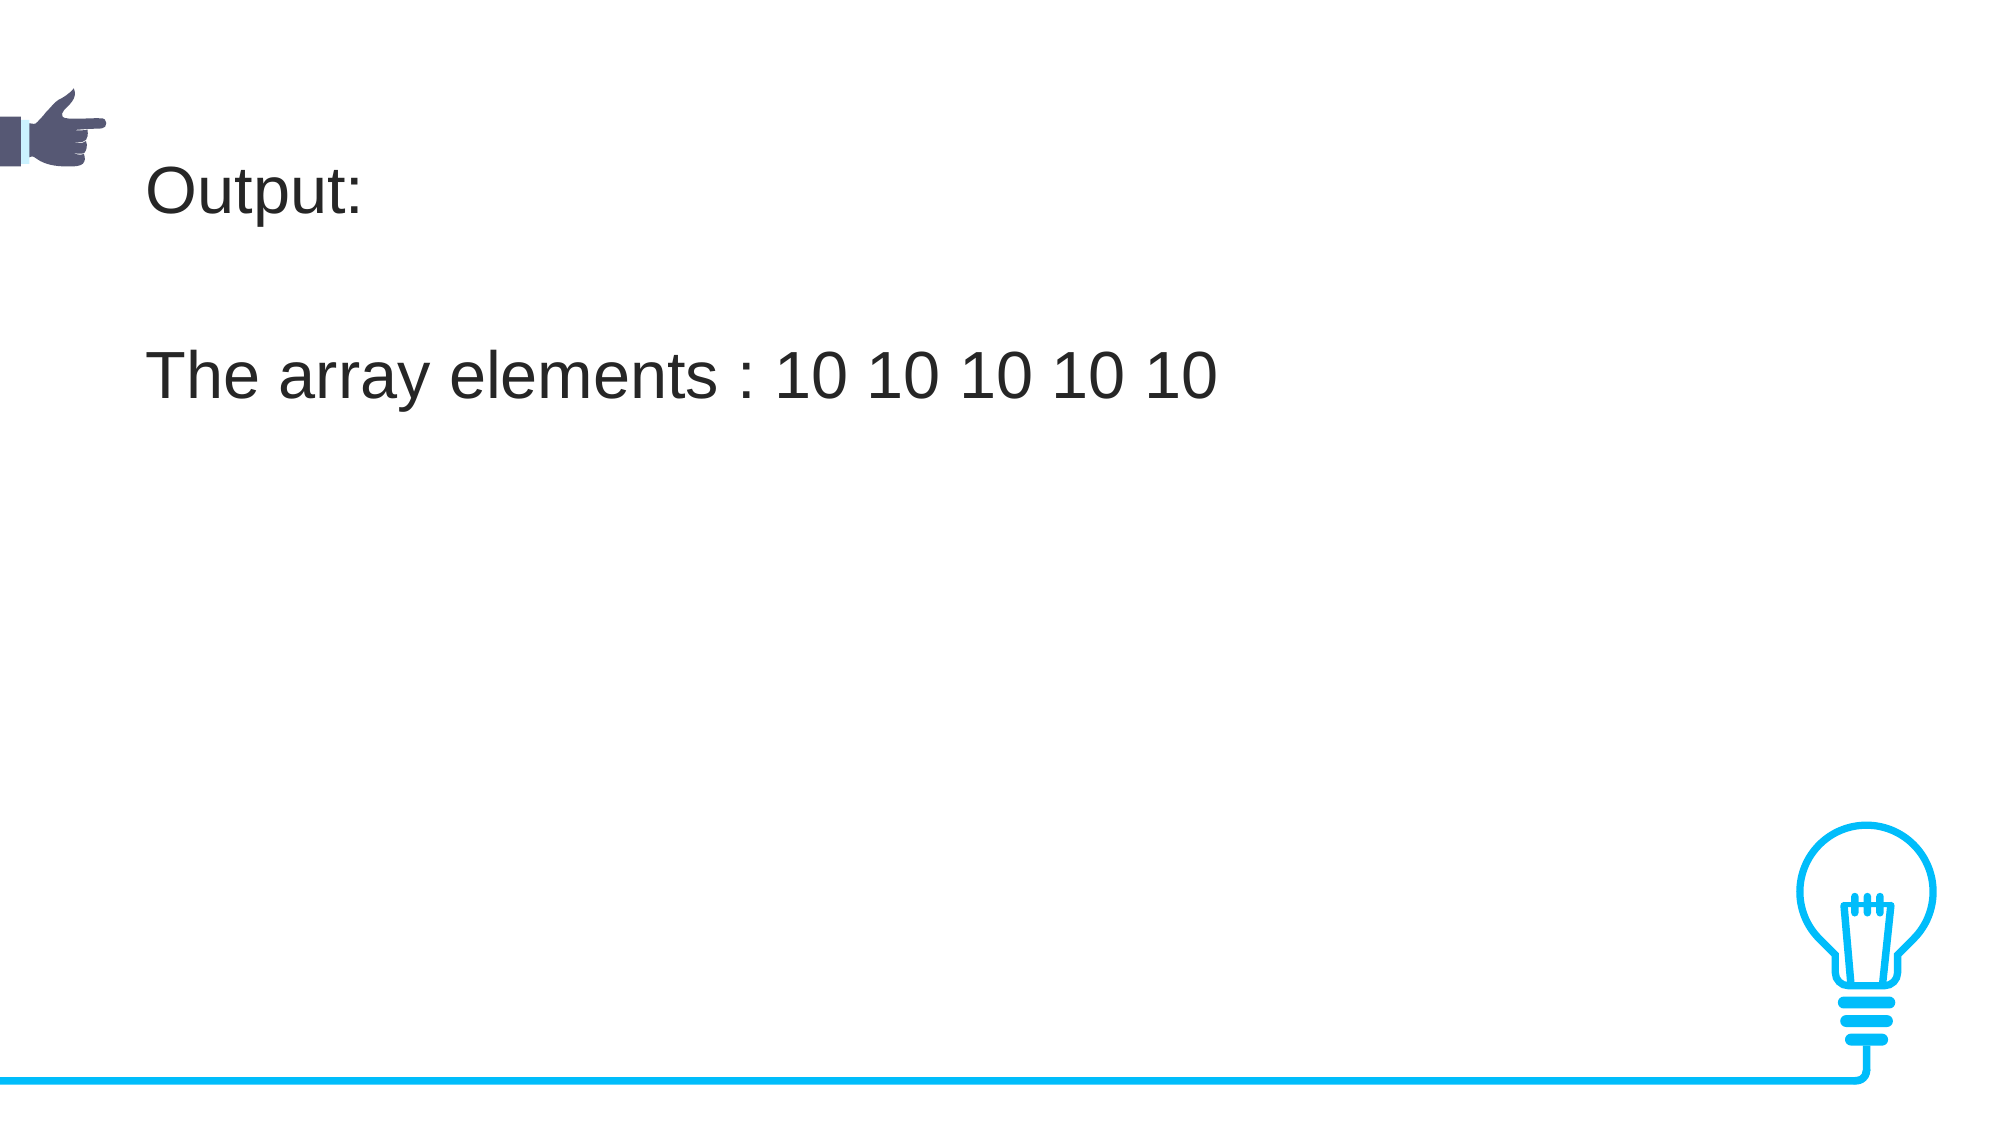

Output:

The array elements : 10 10 10 10 10